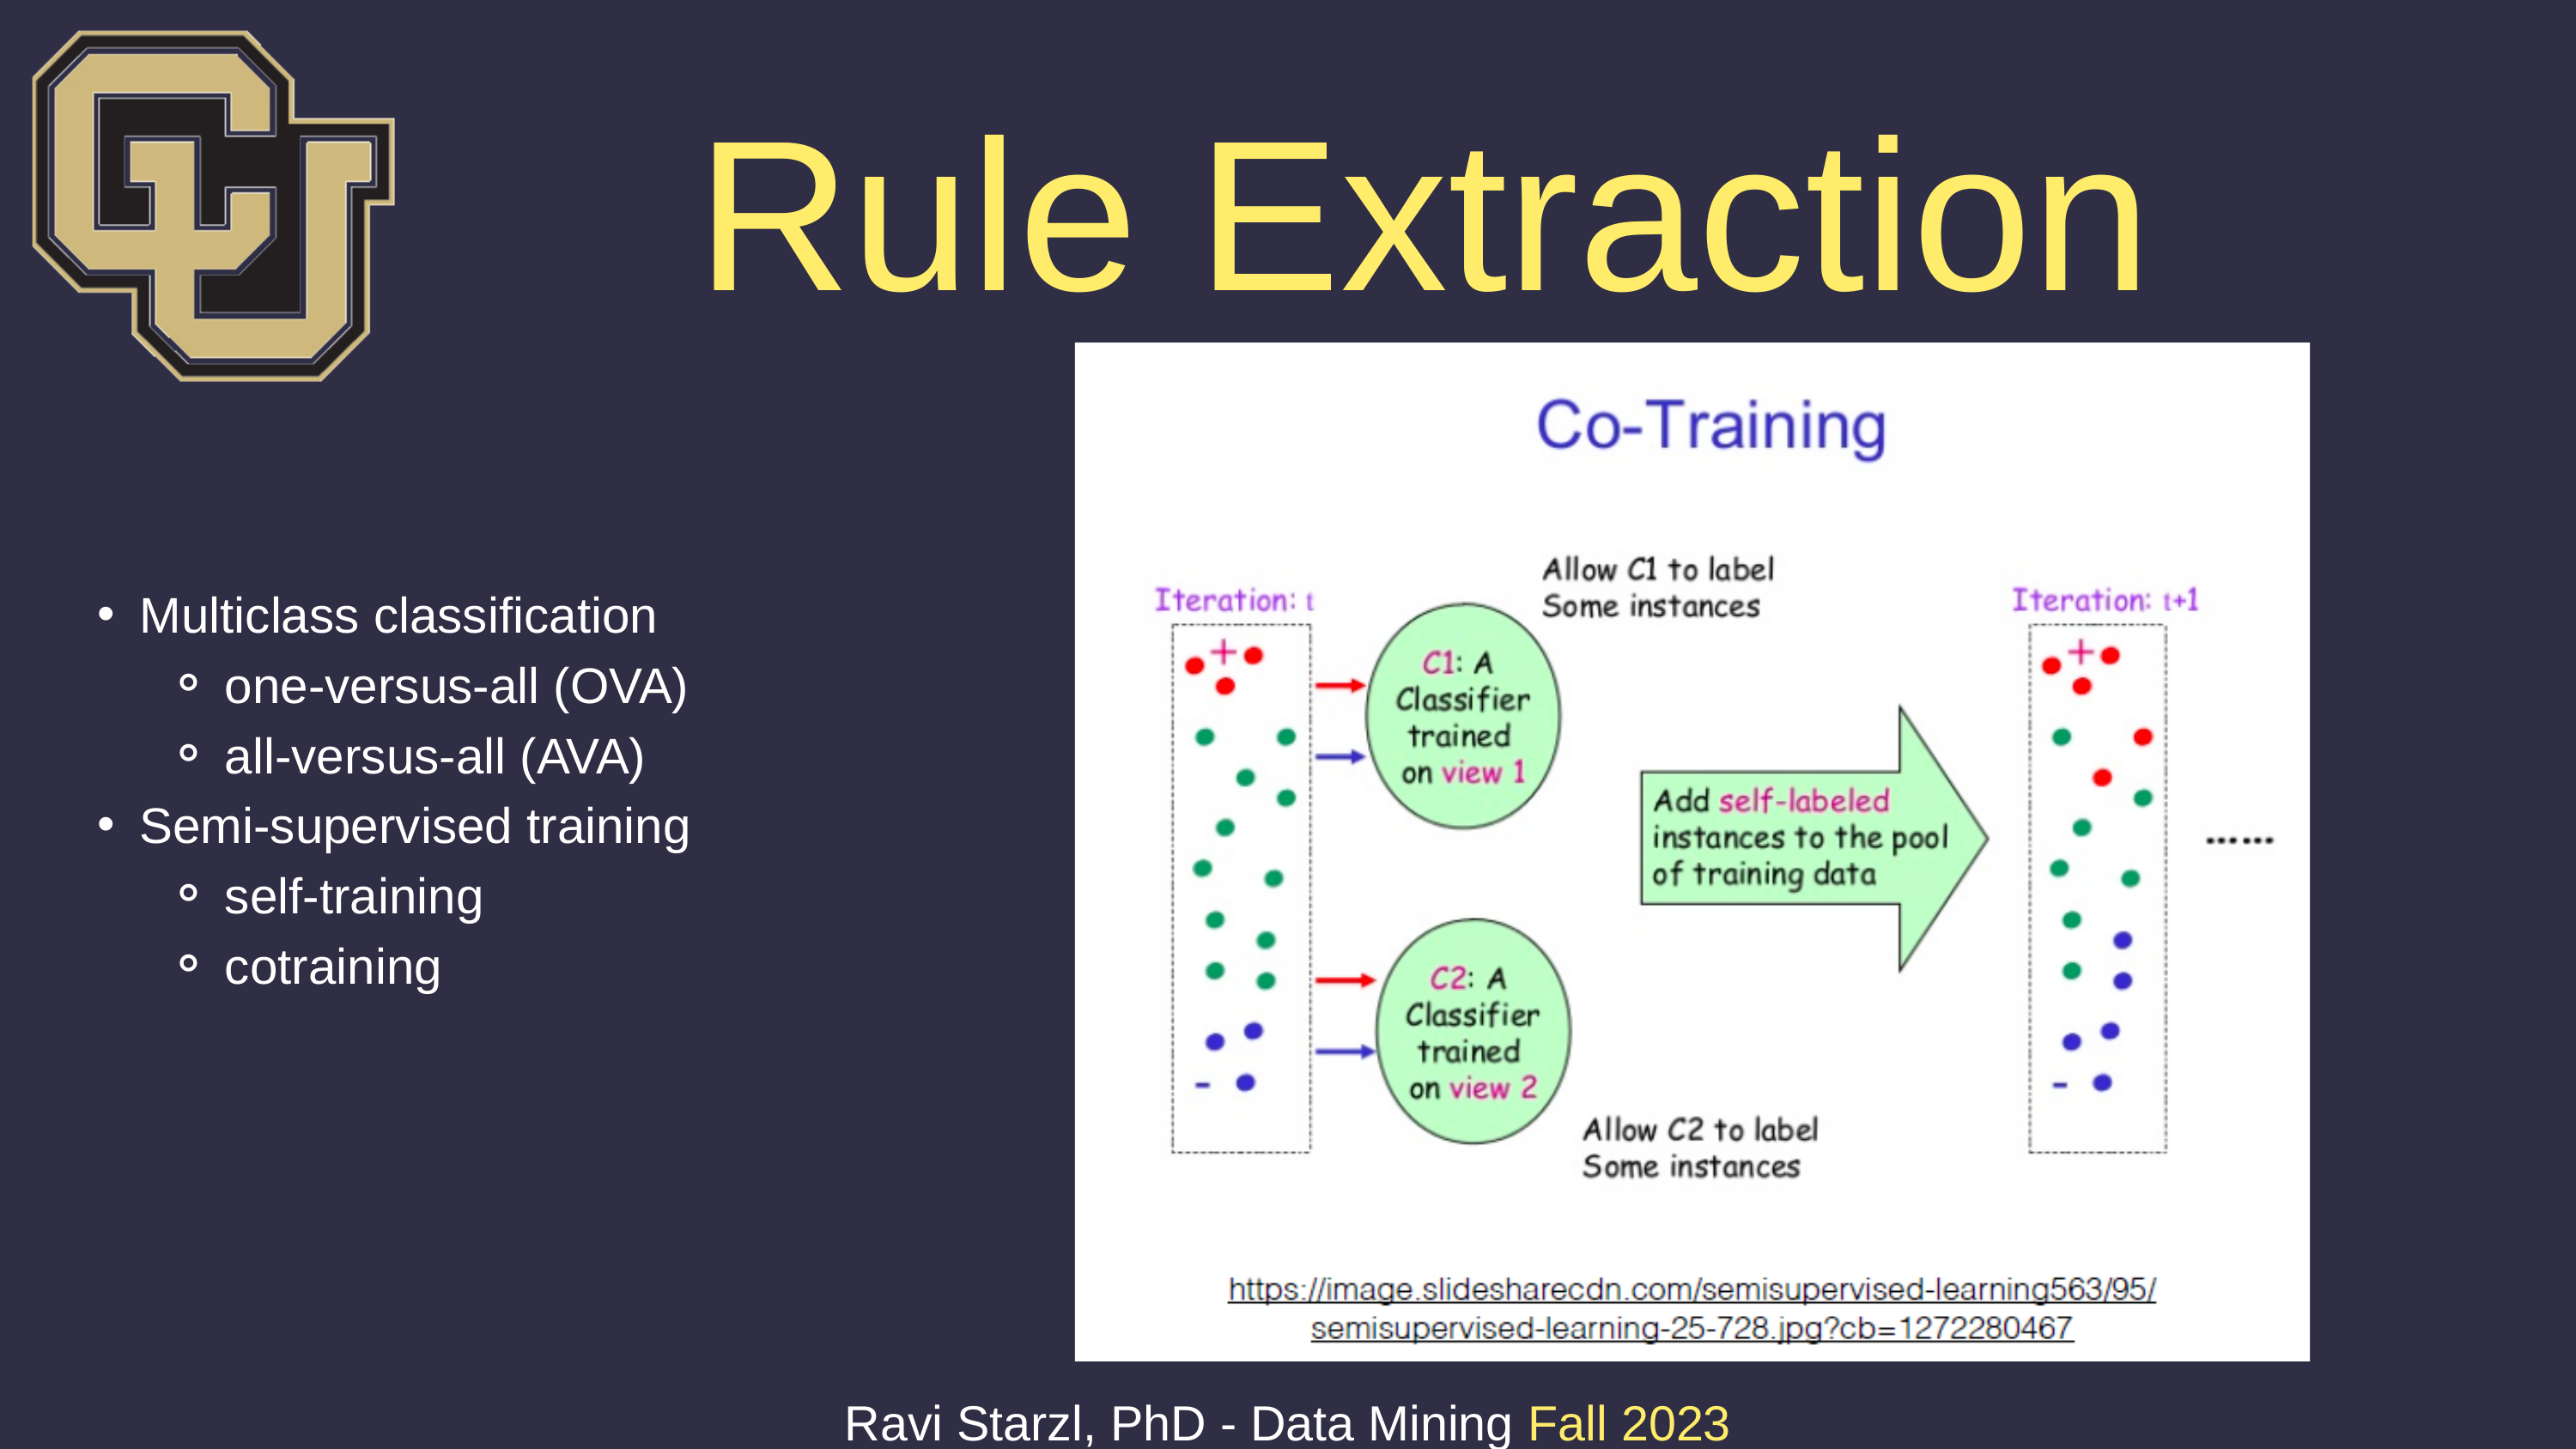

Rule Extraction

Multiclass classification
one-versus-all (OVA)
all-versus-all (AVA)
Semi-supervised training
self-training
cotraining
Ravi Starzl, PhD - Data Mining Fall 2023